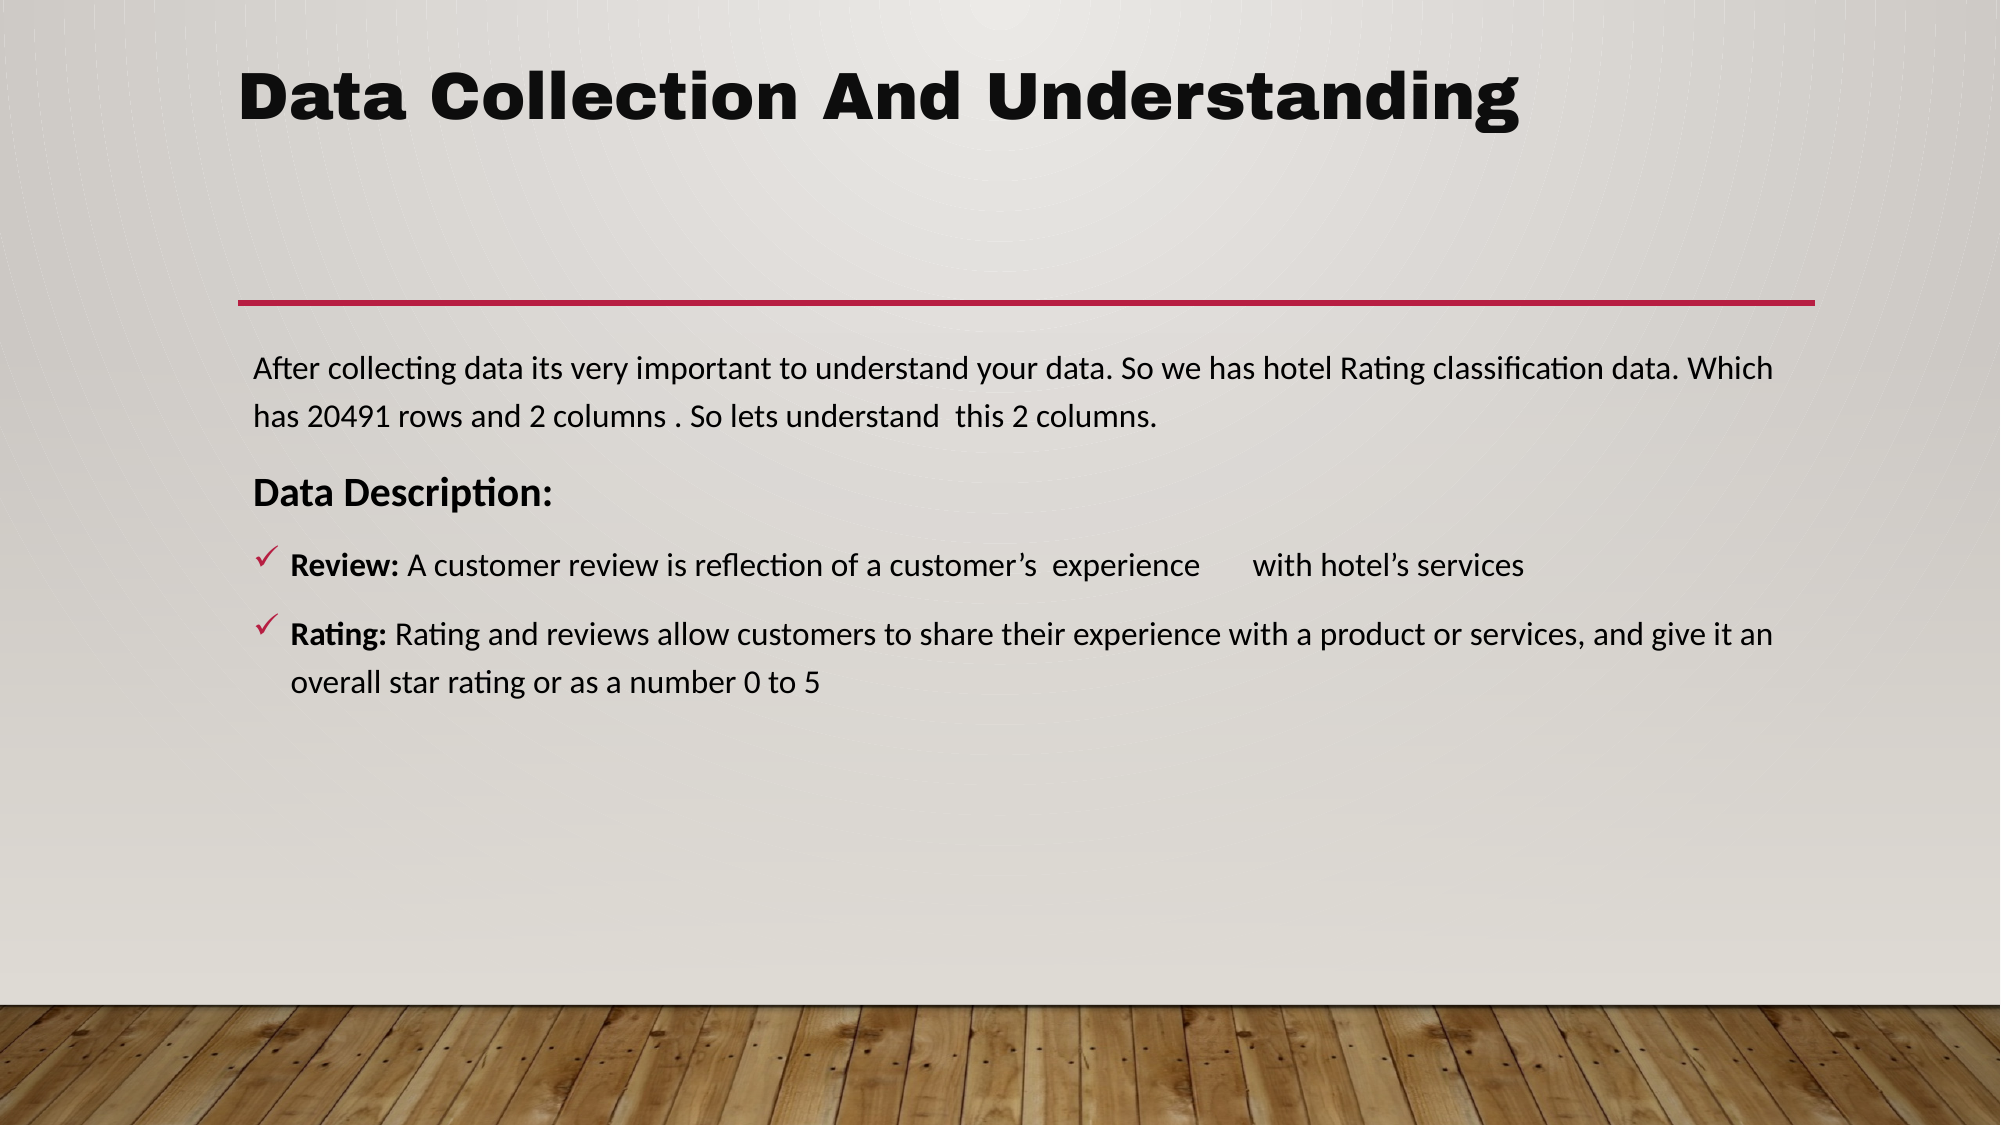

# Data Collection And Understanding
After collecting data its very important to understand your data. So we has hotel Rating classification data. Which has 20491 rows and 2 columns . So lets understand  this 2 columns.
Data Description:
Review: A customer review is reflection of a customer’s  experience       with hotel’s services
Rating: Rating and reviews allow customers to share their experience with a product or services, and give it an overall star rating or as a number 0 to 5